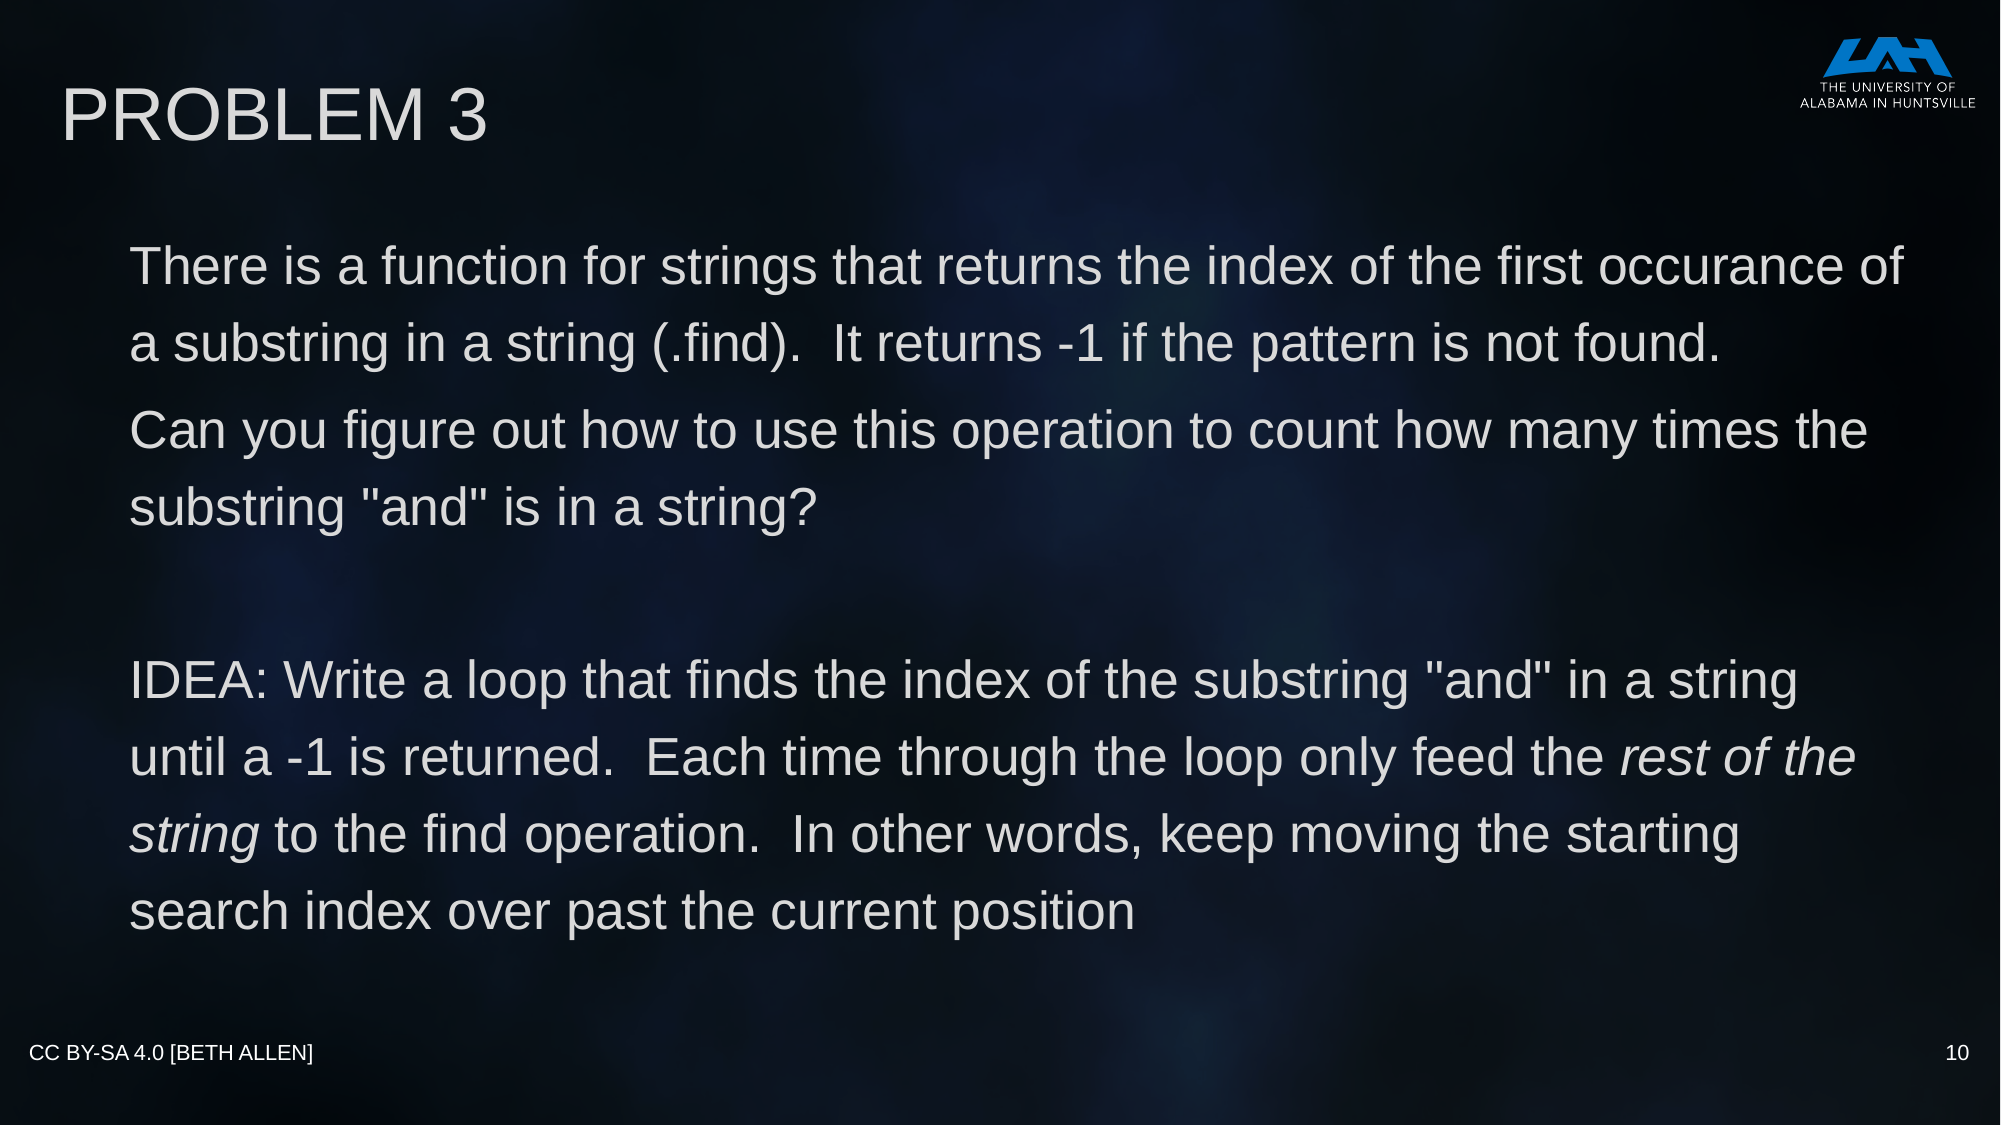

# ProbleM 3
There is a function for strings that returns the index of the first occurance of a substring in a string (.find).  It returns -1 if the pattern is not found.
Can you figure out how to use this operation to count how many times the substring "and" is in a string?

IDEA: Write a loop that finds the index of the substring "and" in a string until a -1 is returned.  Each time through the loop only feed the rest of the string to the find operation.  In other words, keep moving the starting search index over past the current position
CC BY-SA 4.0 [Beth Allen]
10